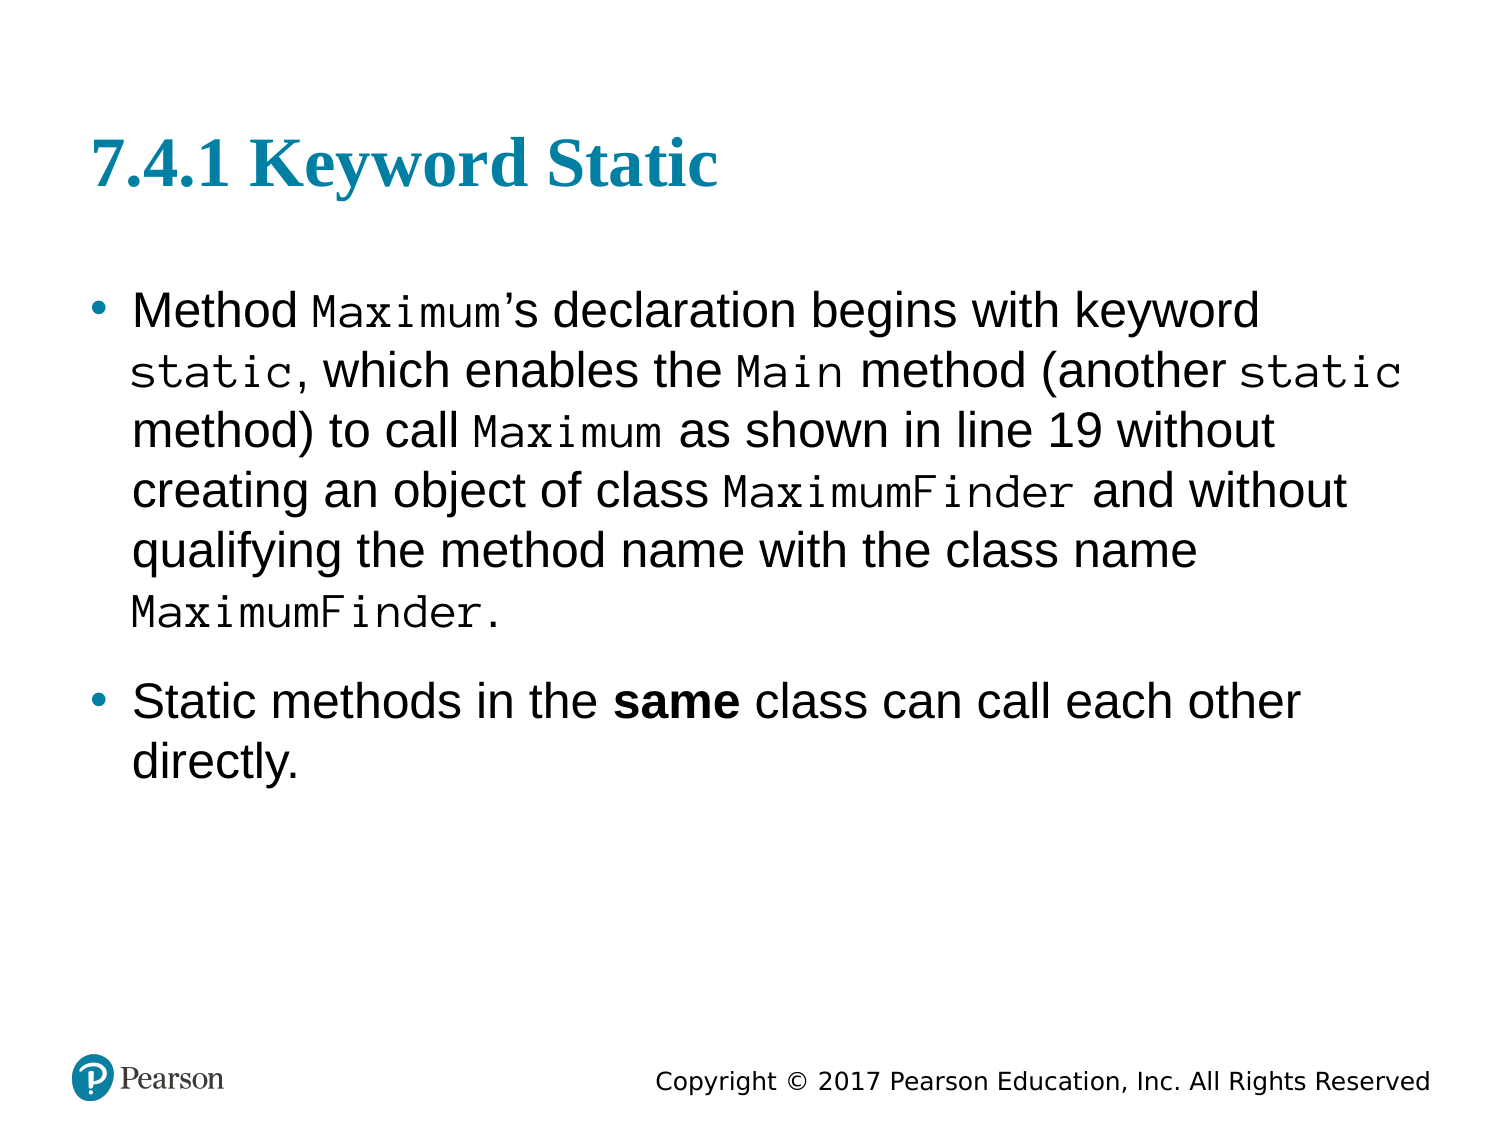

# 7.4.1 Keyword Static
Method Maximum’s declaration begins with keyword static, which enables the Main method (another static method) to call Maximum as shown in line 19 without creating an object of class MaximumFinder and without qualifying the method name with the class name MaximumFinder.
Static methods in the same class can call each other directly.